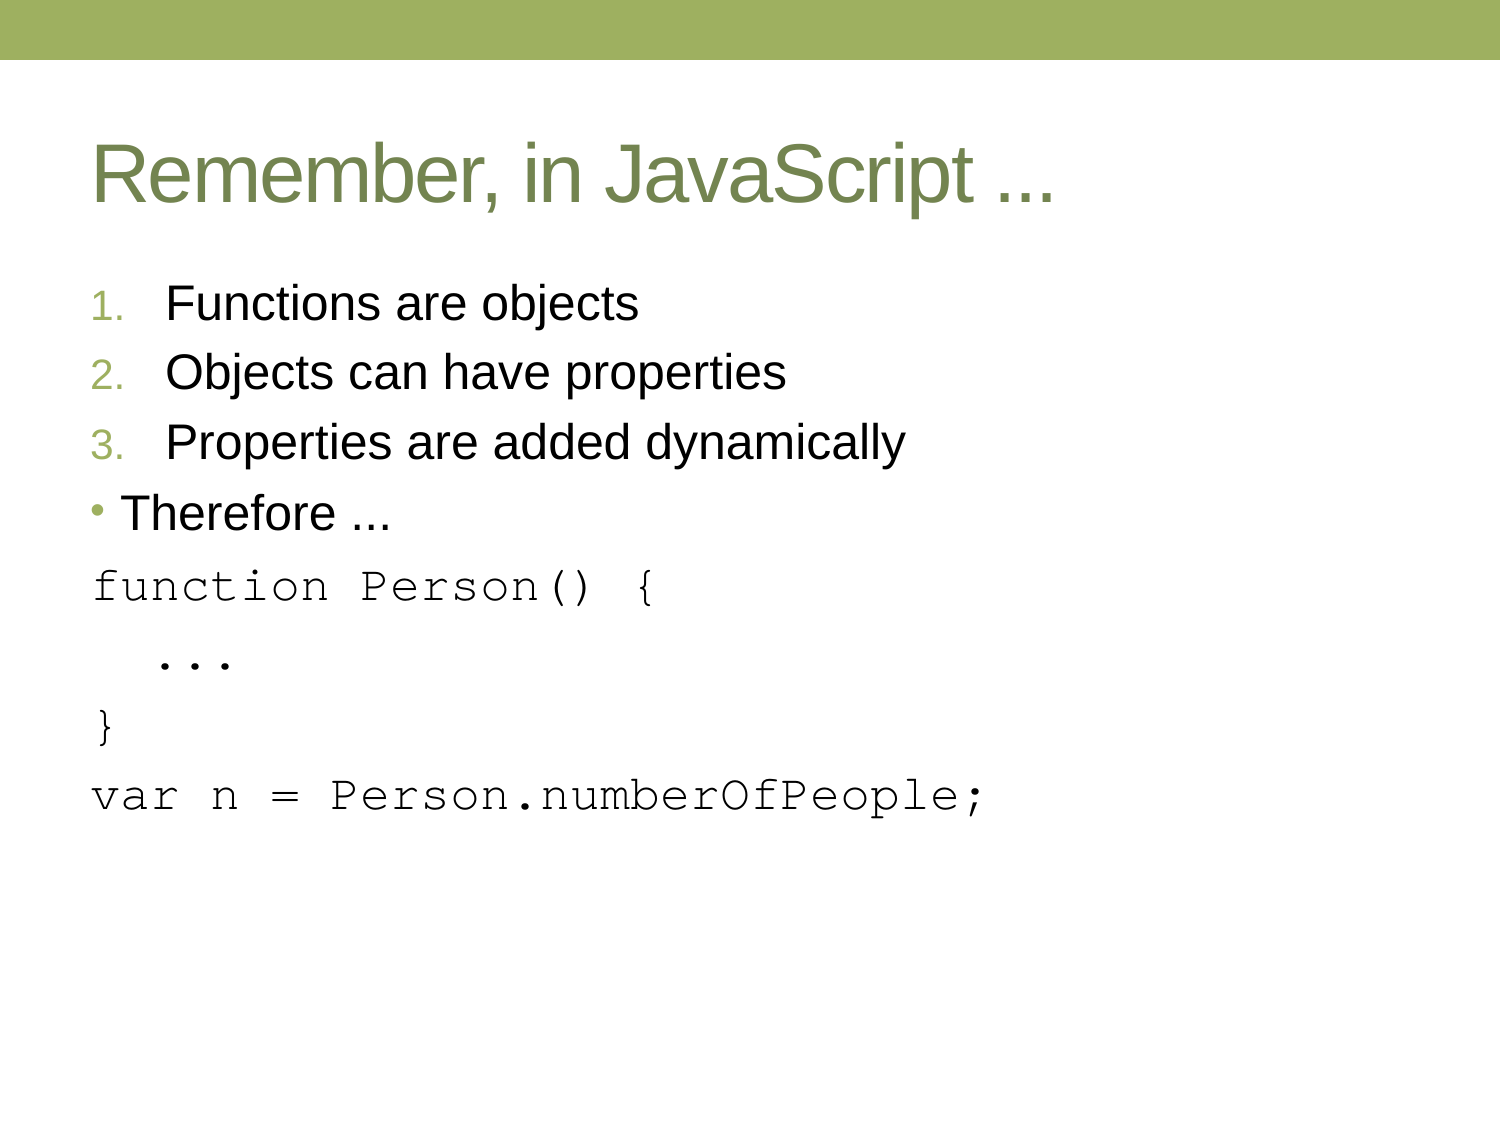

# Remember, in JavaScript ...
Functions are objects
Objects can have properties
Properties are added dynamically
Therefore ...
function Person() {
  ...
}
var n = Person.numberOfPeople;